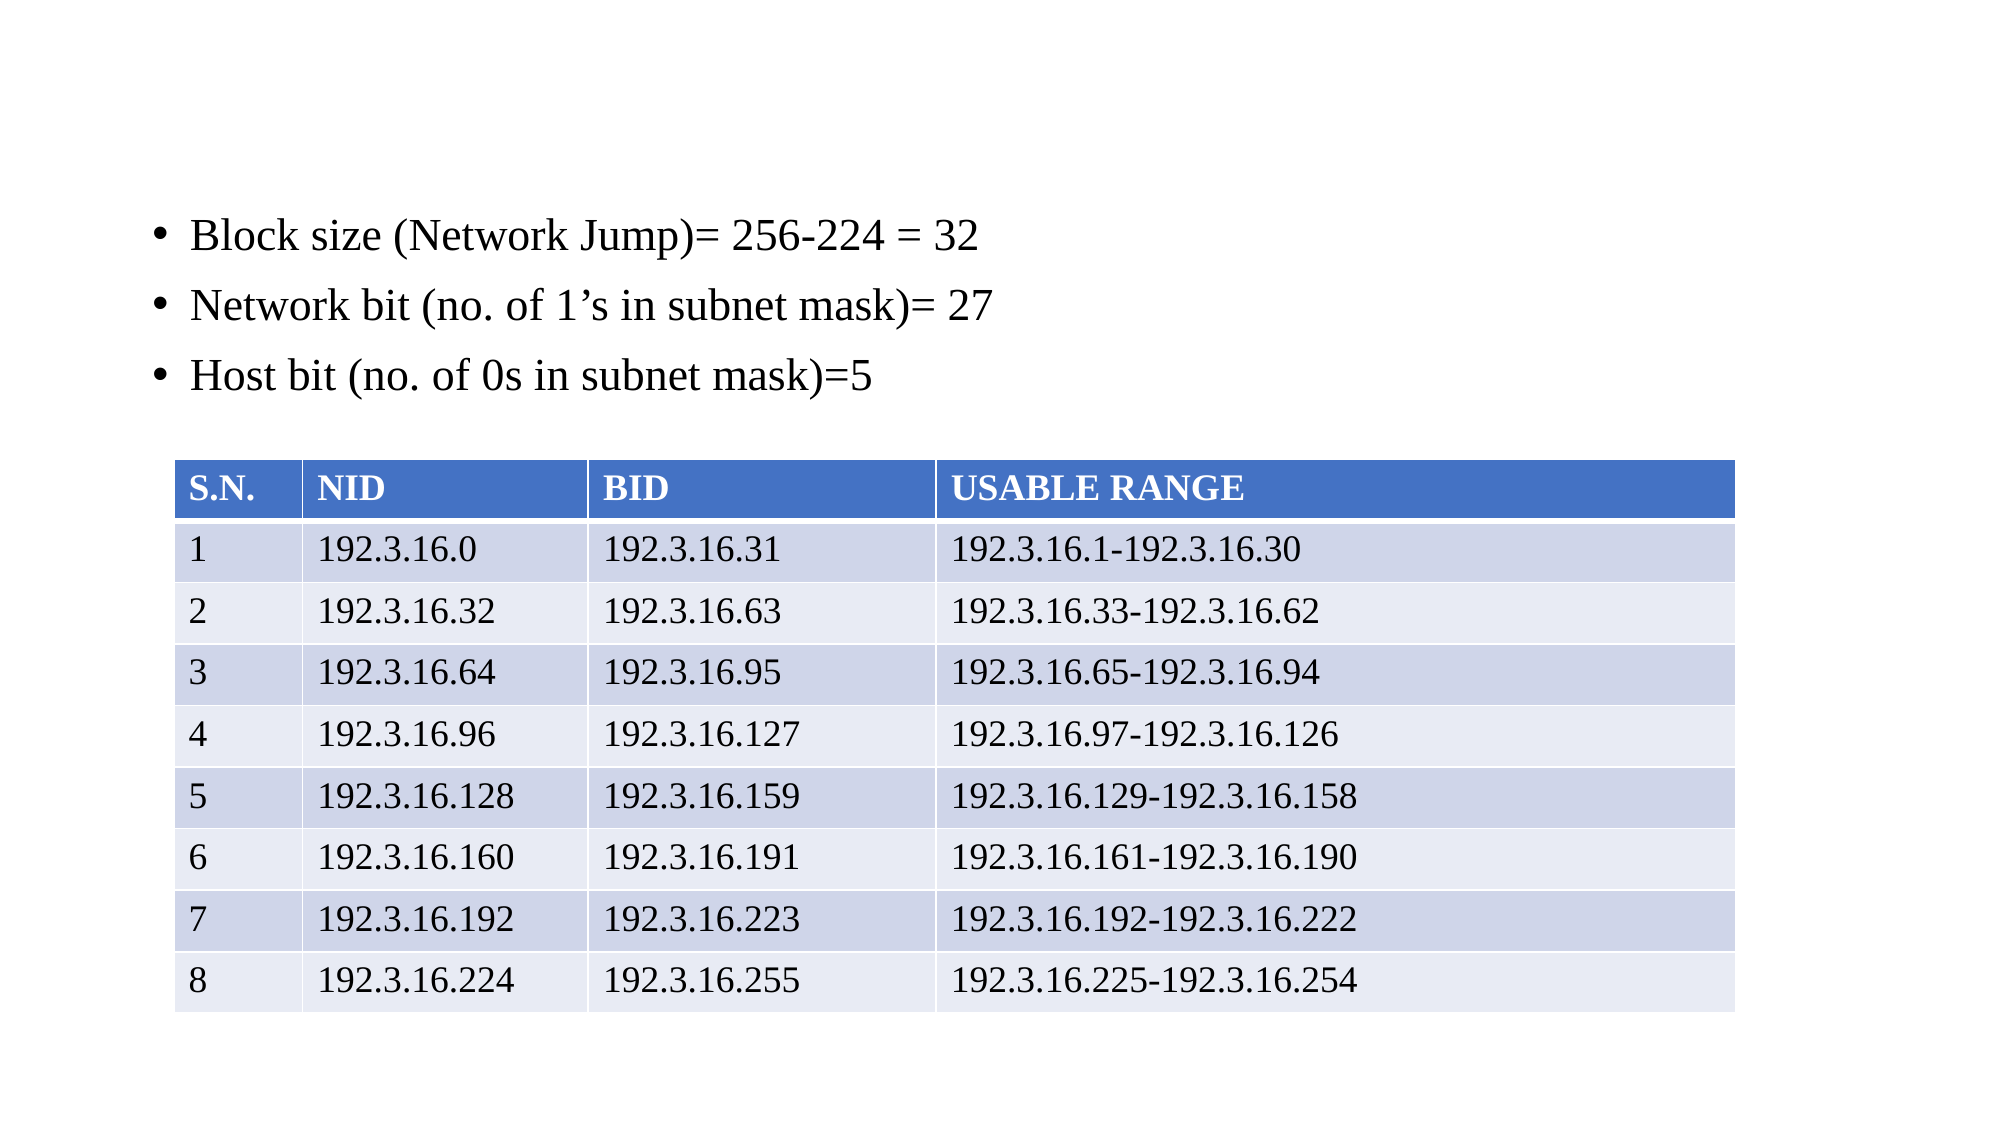

#
Block size (Network Jump)= 256-224 = 32
Network bit (no. of 1’s in subnet mask)= 27
Host bit (no. of 0s in subnet mask)=5

| S.N. | NID | BID | USABLE RANGE |
| --- | --- | --- | --- |
| 1 | 192.3.16.0 | 192.3.16.31 | 192.3.16.1-192.3.16.30 |
| 2 | 192.3.16.32 | 192.3.16.63 | 192.3.16.33-192.3.16.62 |
| 3 | 192.3.16.64 | 192.3.16.95 | 192.3.16.65-192.3.16.94 |
| 4 | 192.3.16.96 | 192.3.16.127 | 192.3.16.97-192.3.16.126 |
| 5 | 192.3.16.128 | 192.3.16.159 | 192.3.16.129-192.3.16.158 |
| 6 | 192.3.16.160 | 192.3.16.191 | 192.3.16.161-192.3.16.190 |
| 7 | 192.3.16.192 | 192.3.16.223 | 192.3.16.192-192.3.16.222 |
| 8 | 192.3.16.224 | 192.3.16.255 | 192.3.16.225-192.3.16.254 |